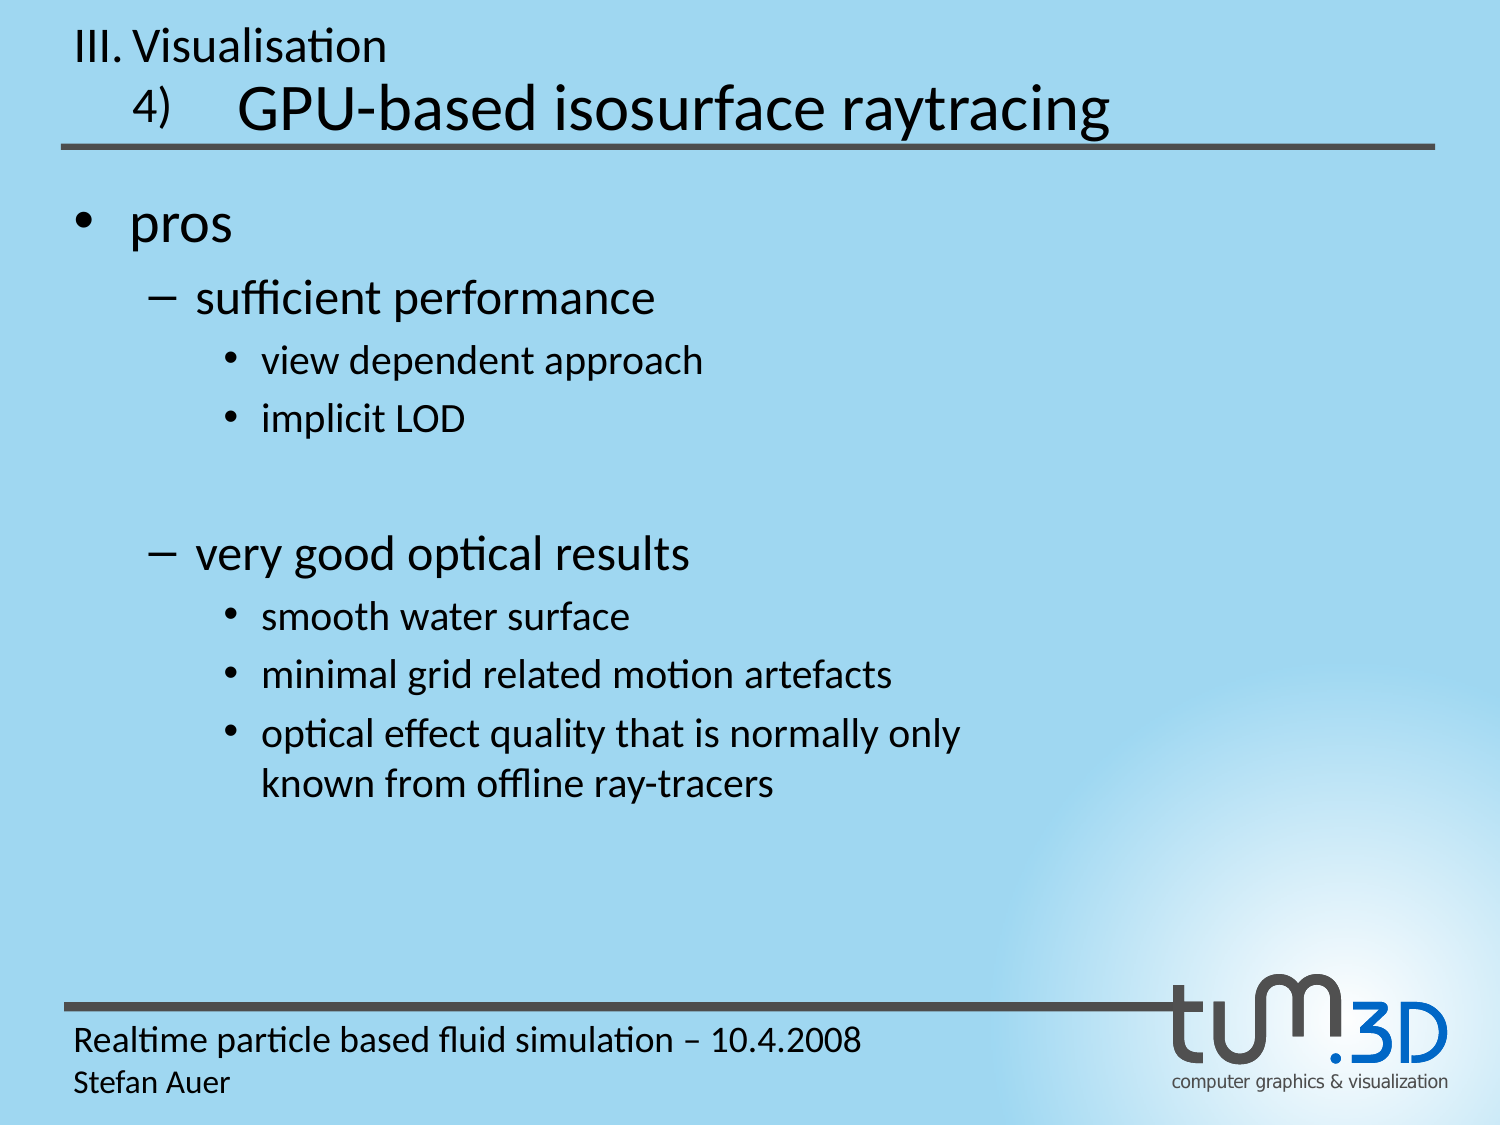

III.
Visualisation
GPU-based isosurface raytracing
4)
pros
sufficient performance
view dependent approach
implicit LOD

very good optical results
smooth water surface
minimal grid related motion artefacts
optical effect quality that is normally only
known from offline ray-tracers